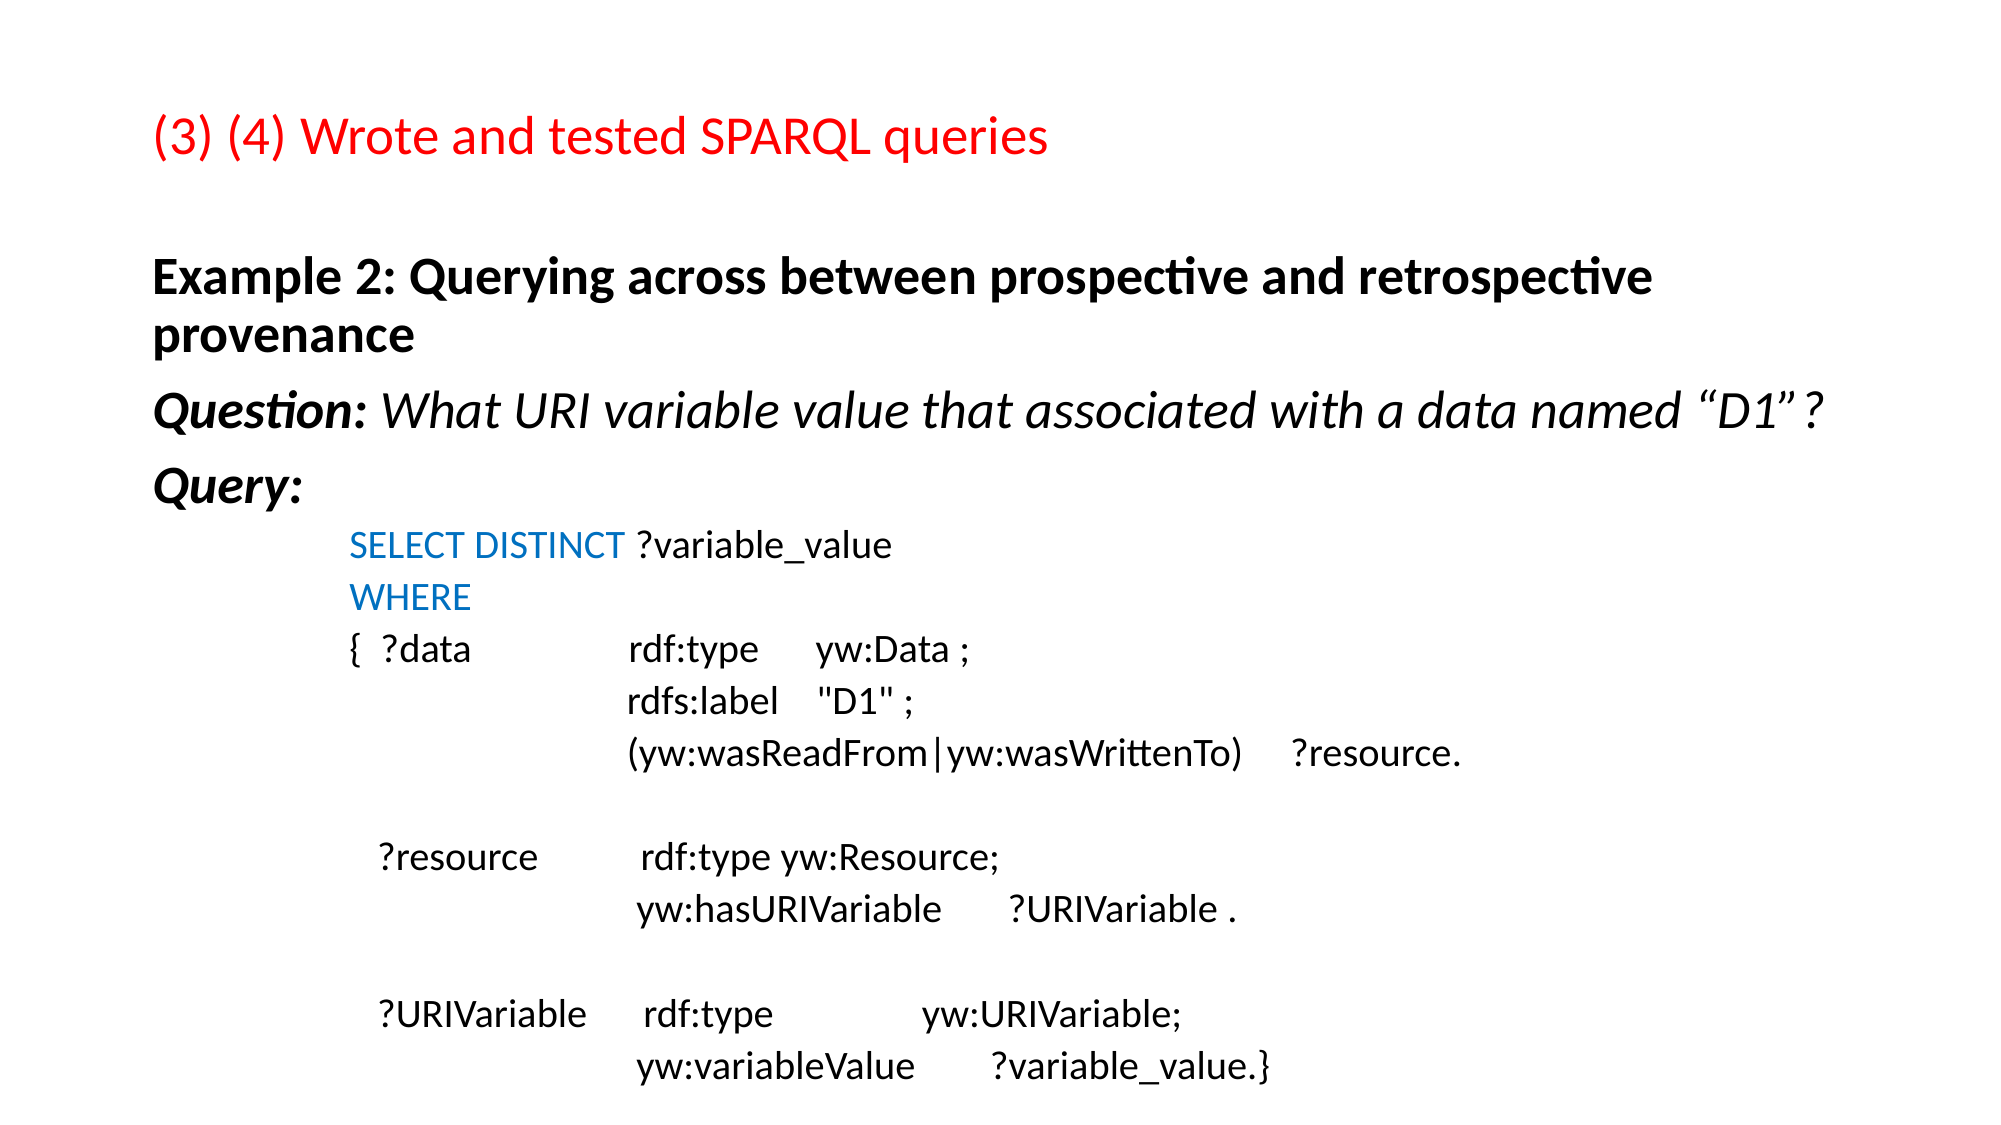

# (3) (4) Wrote and tested SPARQL queries
Example 2: Querying across between prospective and retrospective provenance
Question: What URI variable value that associated with a data named “D1”?
Query:
SELECT DISTINCT ?variable_value
WHERE
{  ?data                 rdf:type      yw:Data ;
                              rdfs:label    "D1" ;
                              (yw:wasReadFrom|yw:wasWrittenTo)     ?resource.

   ?resource           rdf:type yw:Resource;
                               yw:hasURIVariable       ?URIVariable .

   ?URIVariable      rdf:type                yw:URIVariable;
                               yw:variableValue        ?variable_value.}